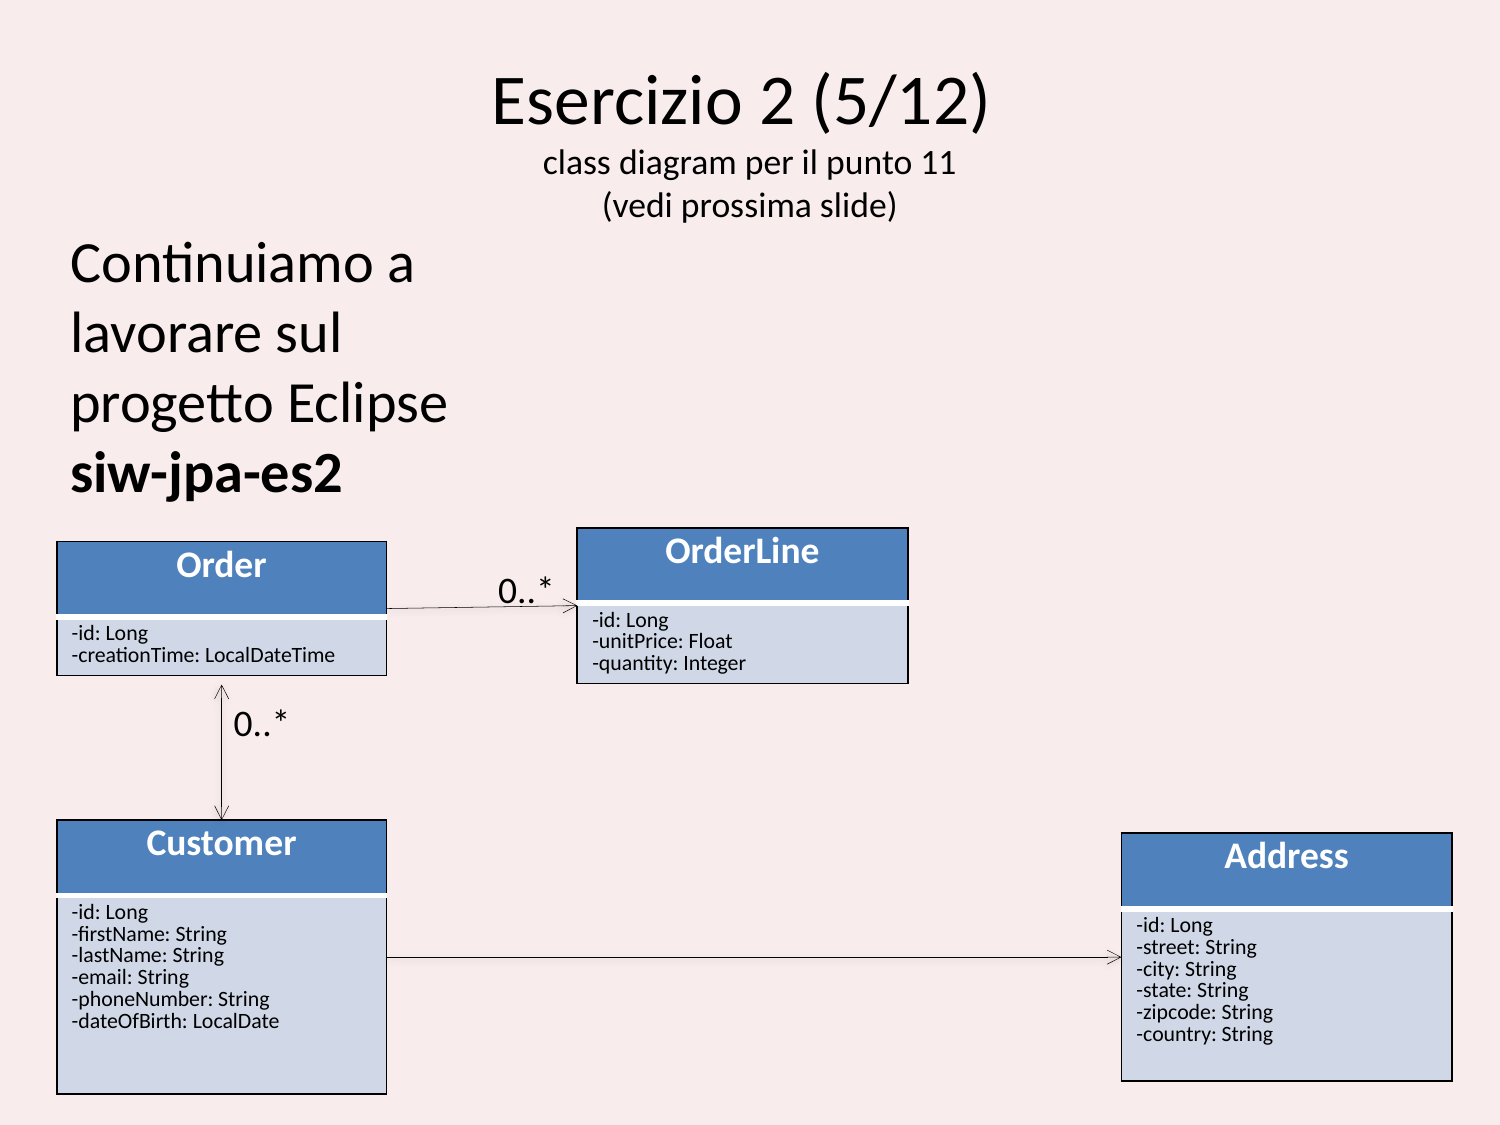

# Esercizio 2 (5/12) class diagram per il punto 11 (vedi prossima slide)
Continuiamo a lavorare sul progetto Eclipse siw-jpa-es2
| OrderLine |
| --- |
| -id: Long -unitPrice: Float -quantity: Integer |
| Order |
| --- |
| -id: Long -creationTime: LocalDateTime |
0..*
0..*
| Customer |
| --- |
| -id: Long -firstName: String -lastName: String -email: String -phoneNumber: String -dateOfBirth: LocalDate |
| Address |
| --- |
| -id: Long -street: String -city: String -state: String -zipcode: String -country: String |